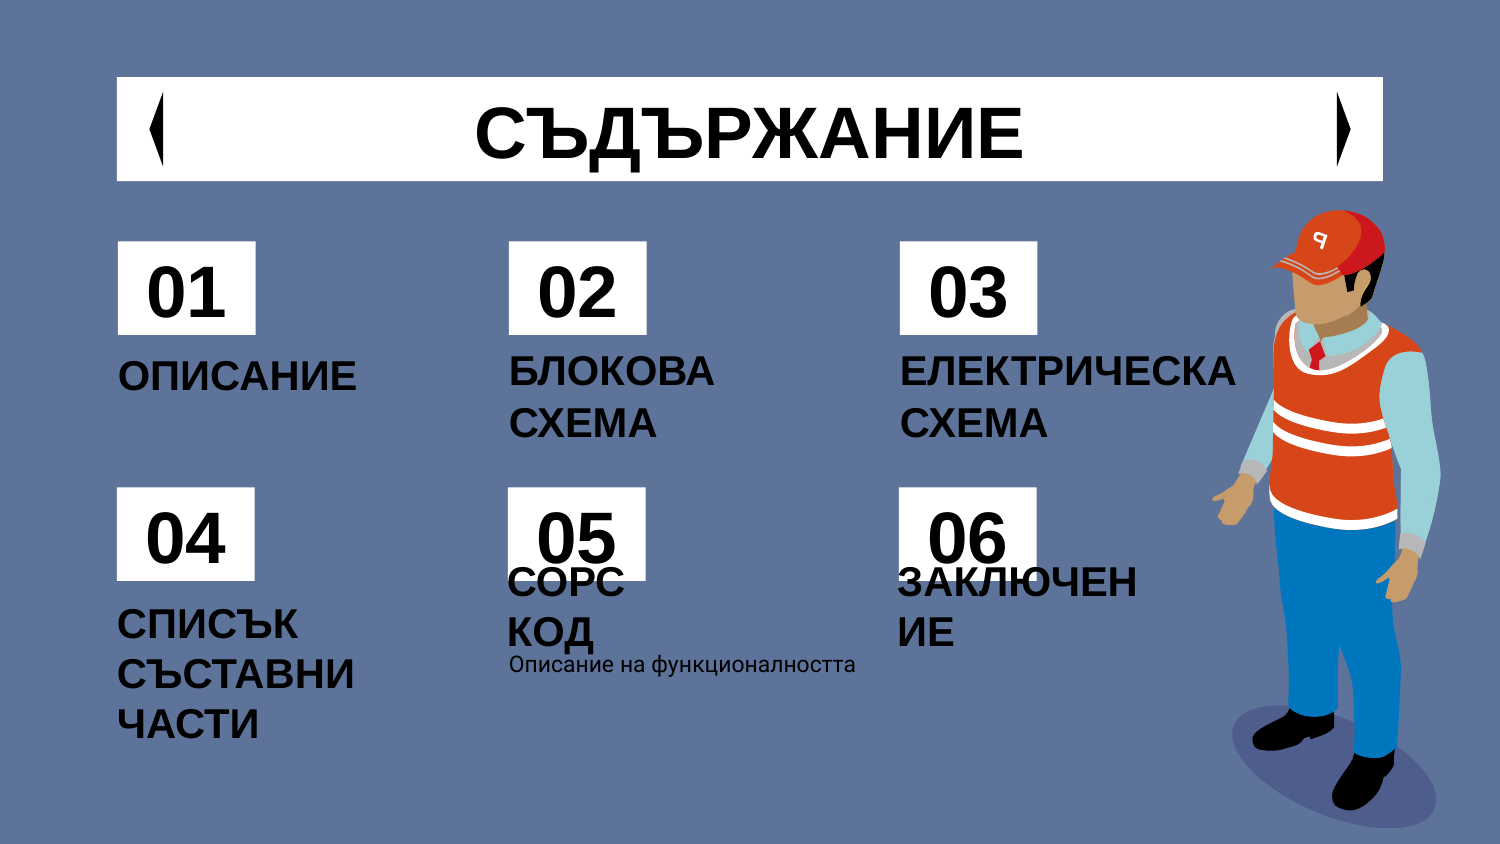

СЪДЪРЖАНИЕ

# 01
02
03
БЛОКОВА СХЕМА
ЕЛЕКТРИЧЕСКА СХЕМА
ОПИСАНИЕ
04
05
06
СПИСЪК СЪСТАВНИ ЧАСТИ
СОРС КОД
ЗАКЛЮЧЕНИЕ
Описание на функционалността